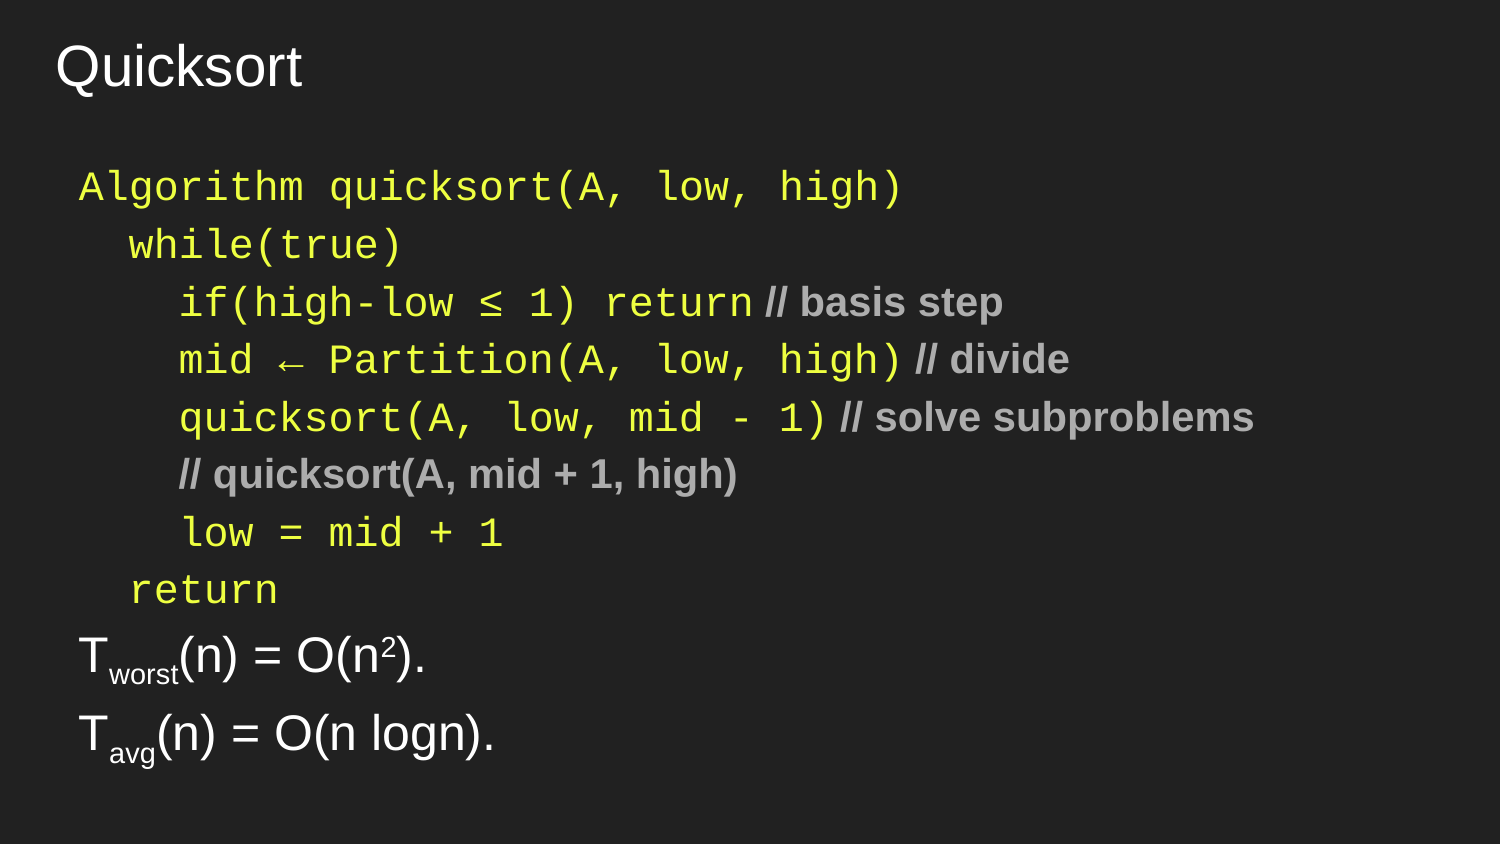

# Quicksort
Algorithm quicksort(A, low, high)
  while(true)
    if(high-low ≤ 1) return // basis step
    mid ← Partition(A, low, high) // divide
    quicksort(A, low, mid - 1) // solve subproblems
    // quicksort(A, mid + 1, high)
    low = mid + 1
  return
Tworst(n) = O(n2).
Tavg(n) = O(n logn).